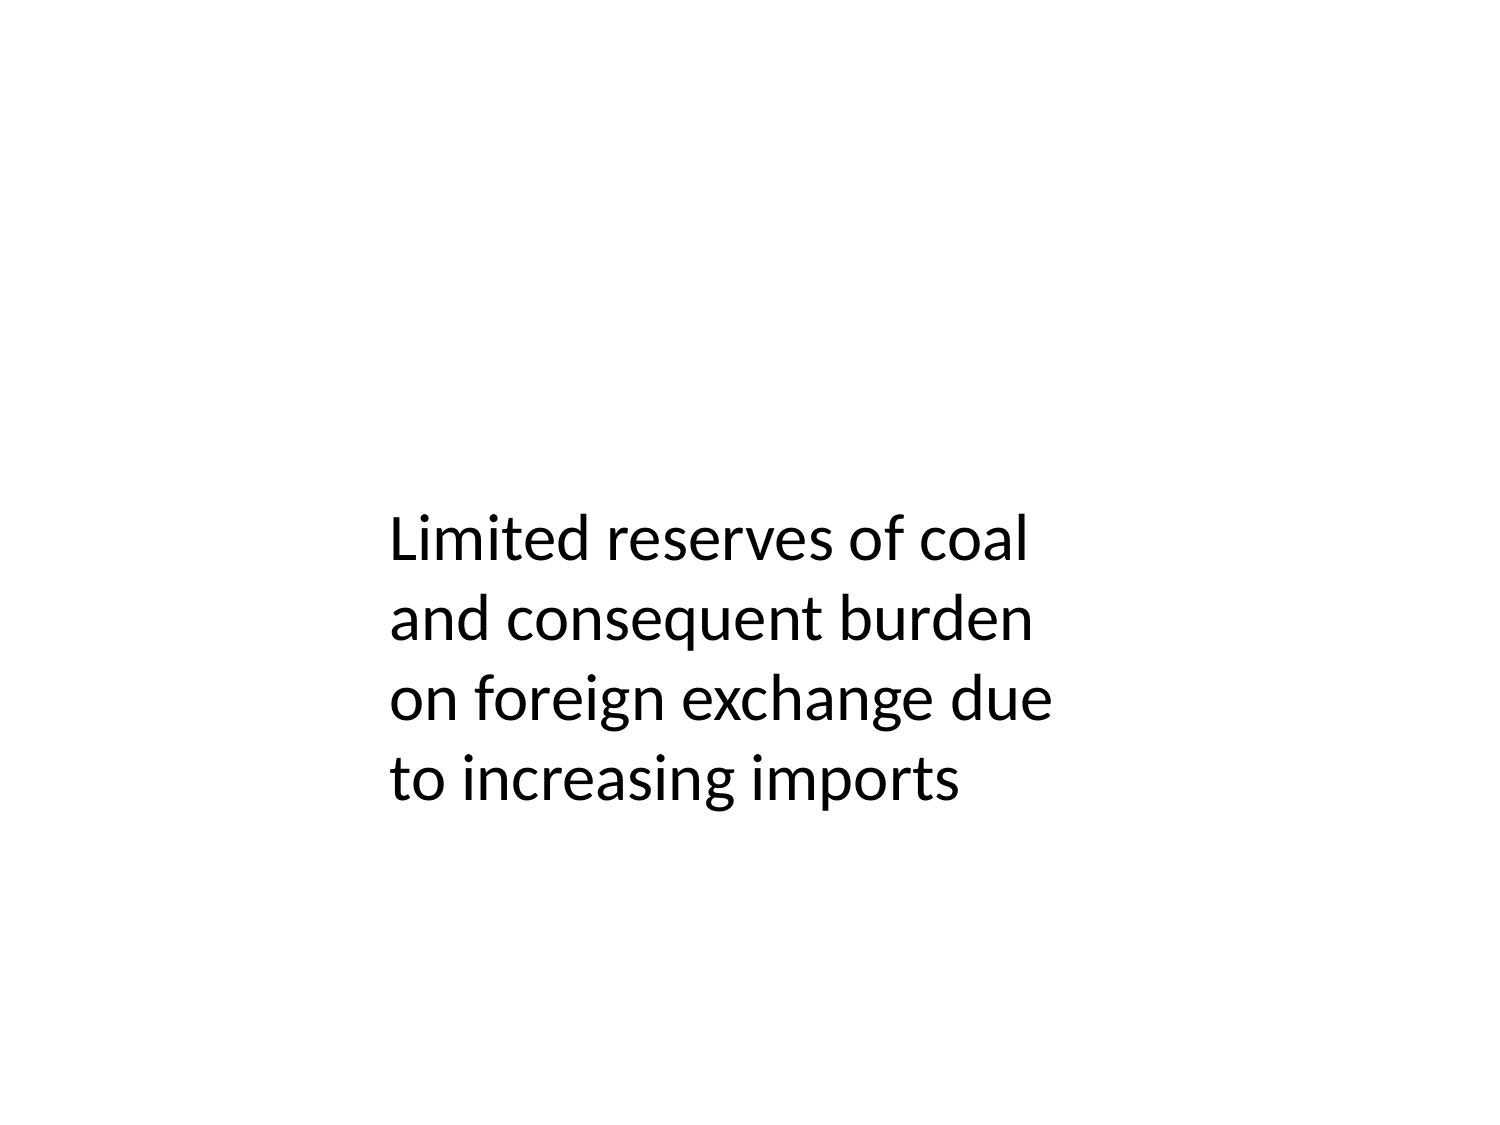

Limited reserves of coal and consequent burden on foreign exchange due to increasing imports